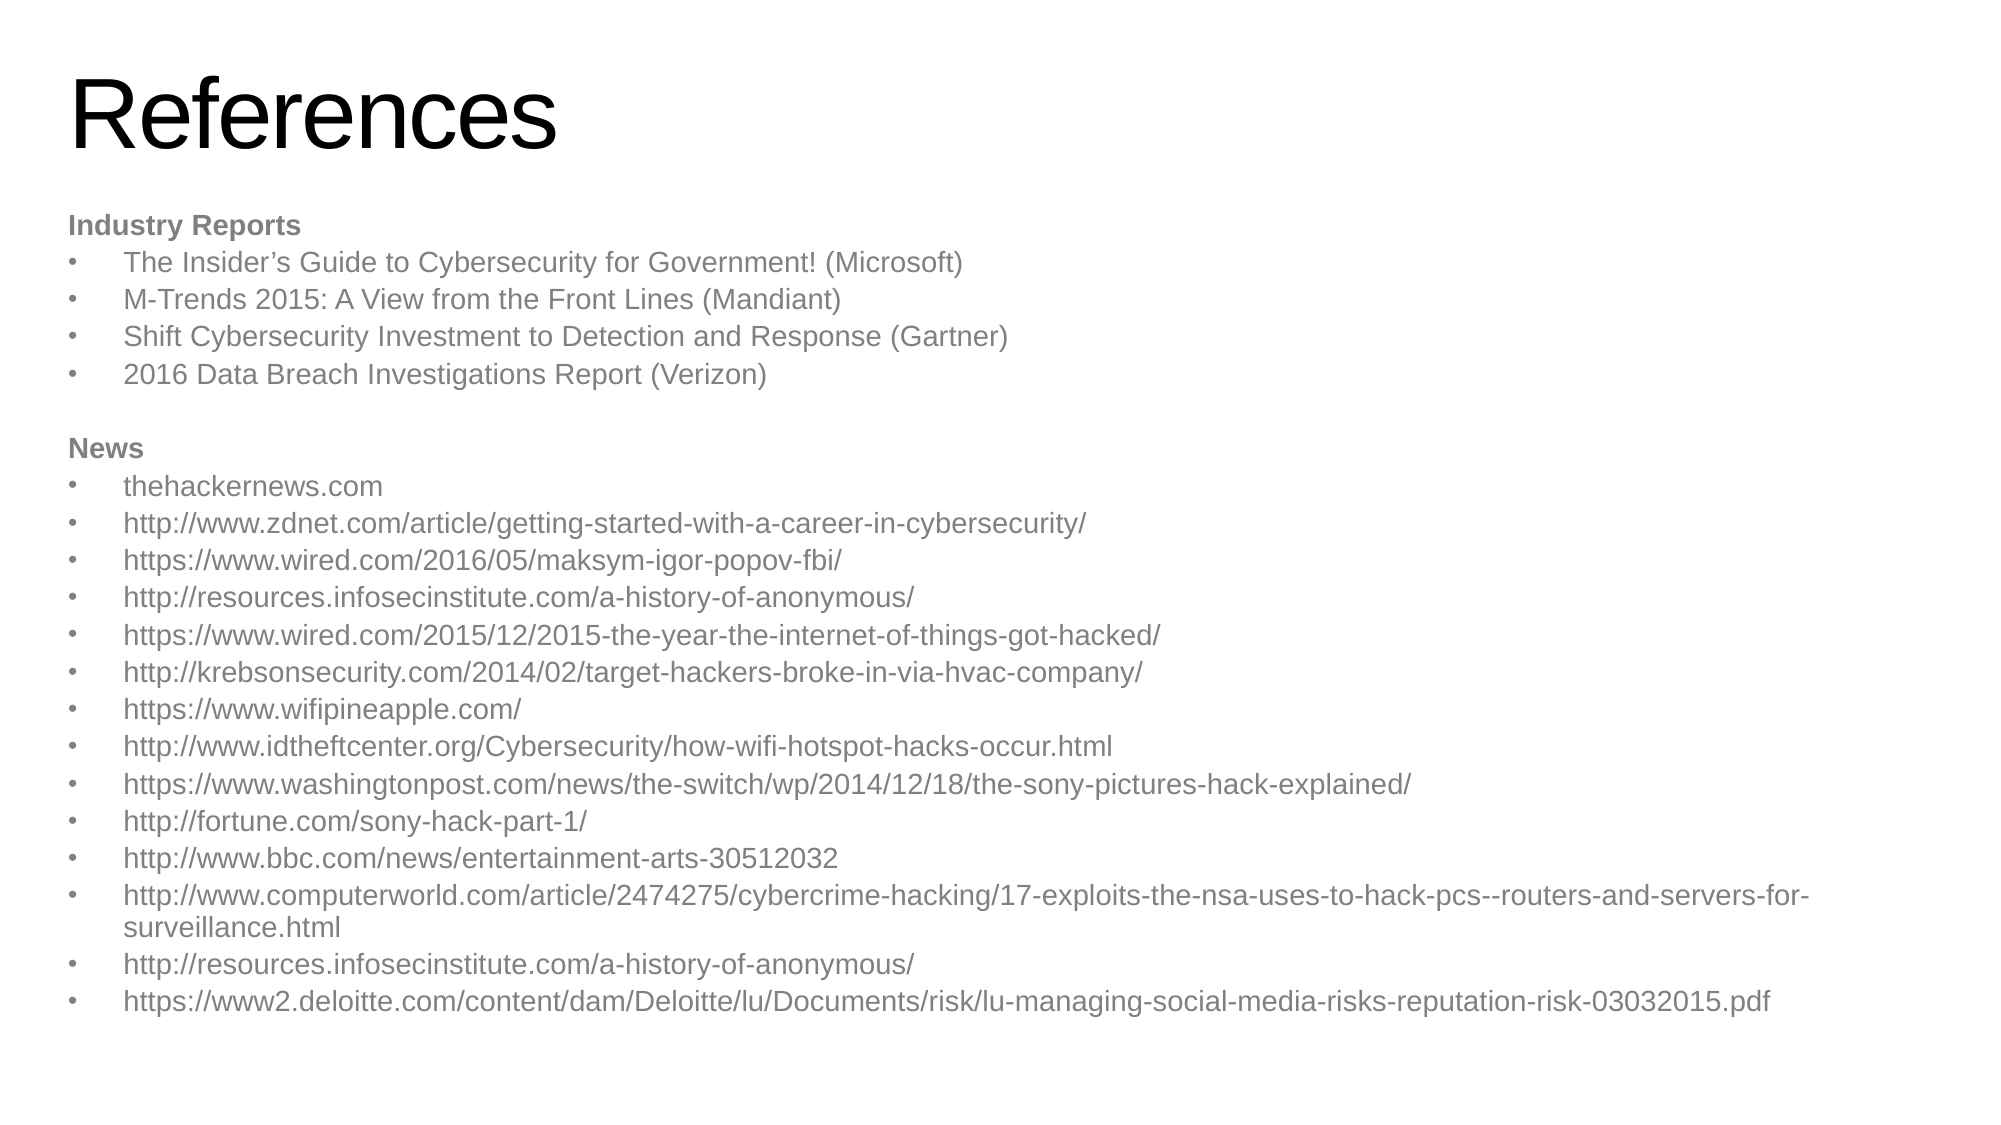

# References
Industry Reports
The Insider’s Guide to Cybersecurity for Government! (Microsoft)
M-Trends 2015: A View from the Front Lines (Mandiant)
Shift Cybersecurity Investment to Detection and Response (Gartner)
2016 Data Breach Investigations Report (Verizon)

News
thehackernews.com
http://www.zdnet.com/article/getting-started-with-a-career-in-cybersecurity/
https://www.wired.com/2016/05/maksym-igor-popov-fbi/
http://resources.infosecinstitute.com/a-history-of-anonymous/
https://www.wired.com/2015/12/2015-the-year-the-internet-of-things-got-hacked/
http://krebsonsecurity.com/2014/02/target-hackers-broke-in-via-hvac-company/
https://www.wifipineapple.com/
http://www.idtheftcenter.org/Cybersecurity/how-wifi-hotspot-hacks-occur.html
https://www.washingtonpost.com/news/the-switch/wp/2014/12/18/the-sony-pictures-hack-explained/
http://fortune.com/sony-hack-part-1/
http://www.bbc.com/news/entertainment-arts-30512032
http://www.computerworld.com/article/2474275/cybercrime-hacking/17-exploits-the-nsa-uses-to-hack-pcs--routers-and-servers-for-surveillance.html
http://resources.infosecinstitute.com/a-history-of-anonymous/
https://www2.deloitte.com/content/dam/Deloitte/lu/Documents/risk/lu-managing-social-media-risks-reputation-risk-03032015.pdf